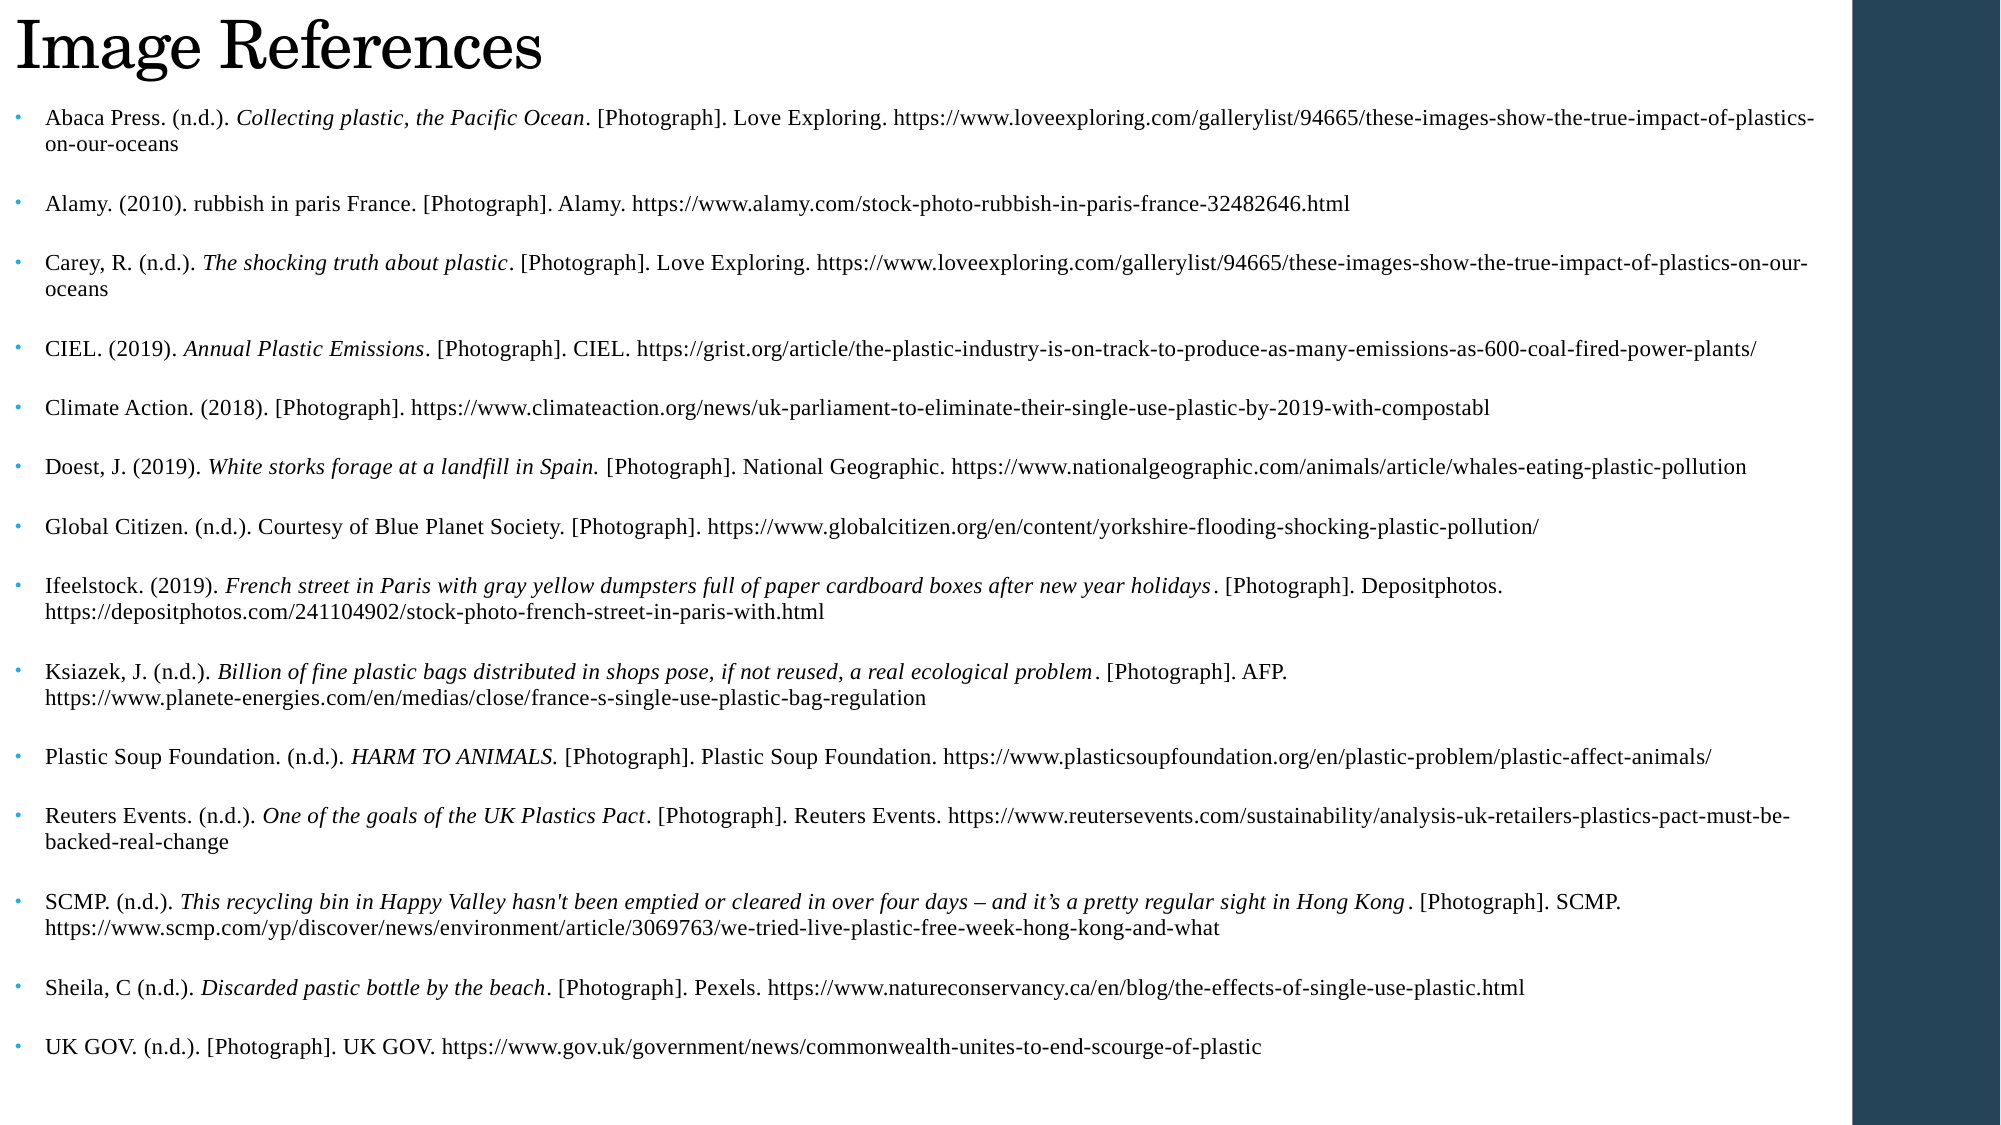

# Image References
Abaca Press. (n.d.). Collecting plastic, the Pacific Ocean. [Photograph]. Love Exploring. https://www.loveexploring.com/gallerylist/94665/these-images-show-the-true-impact-of-plastics-on-our-oceans
Alamy. (2010). rubbish in paris France. [Photograph]. Alamy. https://www.alamy.com/stock-photo-rubbish-in-paris-france-32482646.html
Carey, R. (n.d.). The shocking truth about plastic. [Photograph]. Love Exploring. https://www.loveexploring.com/gallerylist/94665/these-images-show-the-true-impact-of-plastics-on-our-oceans
CIEL. (2019). Annual Plastic Emissions. [Photograph]. CIEL. https://grist.org/article/the-plastic-industry-is-on-track-to-produce-as-many-emissions-as-600-coal-fired-power-plants/
Climate Action. (2018). [Photograph]. https://www.climateaction.org/news/uk-parliament-to-eliminate-their-single-use-plastic-by-2019-with-compostabl
Doest, J. (2019). White storks forage at a landfill in Spain. [Photograph]. National Geographic. https://www.nationalgeographic.com/animals/article/whales-eating-plastic-pollution
Global Citizen. (n.d.). Courtesy of Blue Planet Society. [Photograph]. https://www.globalcitizen.org/en/content/yorkshire-flooding-shocking-plastic-pollution/
Ifeelstock. (2019). French street in Paris with gray yellow dumpsters full of paper cardboard boxes after new year holidays. [Photograph]. Depositphotos. https://depositphotos.com/241104902/stock-photo-french-street-in-paris-with.html
Ksiazek, J. (n.d.). Billion of fine plastic bags distributed in shops pose, if not reused, a real ecological problem. [Photograph]. AFP. https://www.planete-energies.com/en/medias/close/france-s-single-use-plastic-bag-regulation
Plastic Soup Foundation. (n.d.). HARM TO ANIMALS. [Photograph]. Plastic Soup Foundation. https://www.plasticsoupfoundation.org/en/plastic-problem/plastic-affect-animals/
Reuters Events. (n.d.). One of the goals of the UK Plastics Pact. [Photograph]. Reuters Events. https://www.reutersevents.com/sustainability/analysis-uk-retailers-plastics-pact-must-be-backed-real-change
SCMP. (n.d.). This recycling bin in Happy Valley hasn't been emptied or cleared in over four days – and it’s a pretty regular sight in Hong Kong. [Photograph]. SCMP. https://www.scmp.com/yp/discover/news/environment/article/3069763/we-tried-live-plastic-free-week-hong-kong-and-what
Sheila, C (n.d.). Discarded pastic bottle by the beach. [Photograph]. Pexels. https://www.natureconservancy.ca/en/blog/the-effects-of-single-use-plastic.html
UK GOV. (n.d.). [Photograph]. UK GOV. https://www.gov.uk/government/news/commonwealth-unites-to-end-scourge-of-plastic